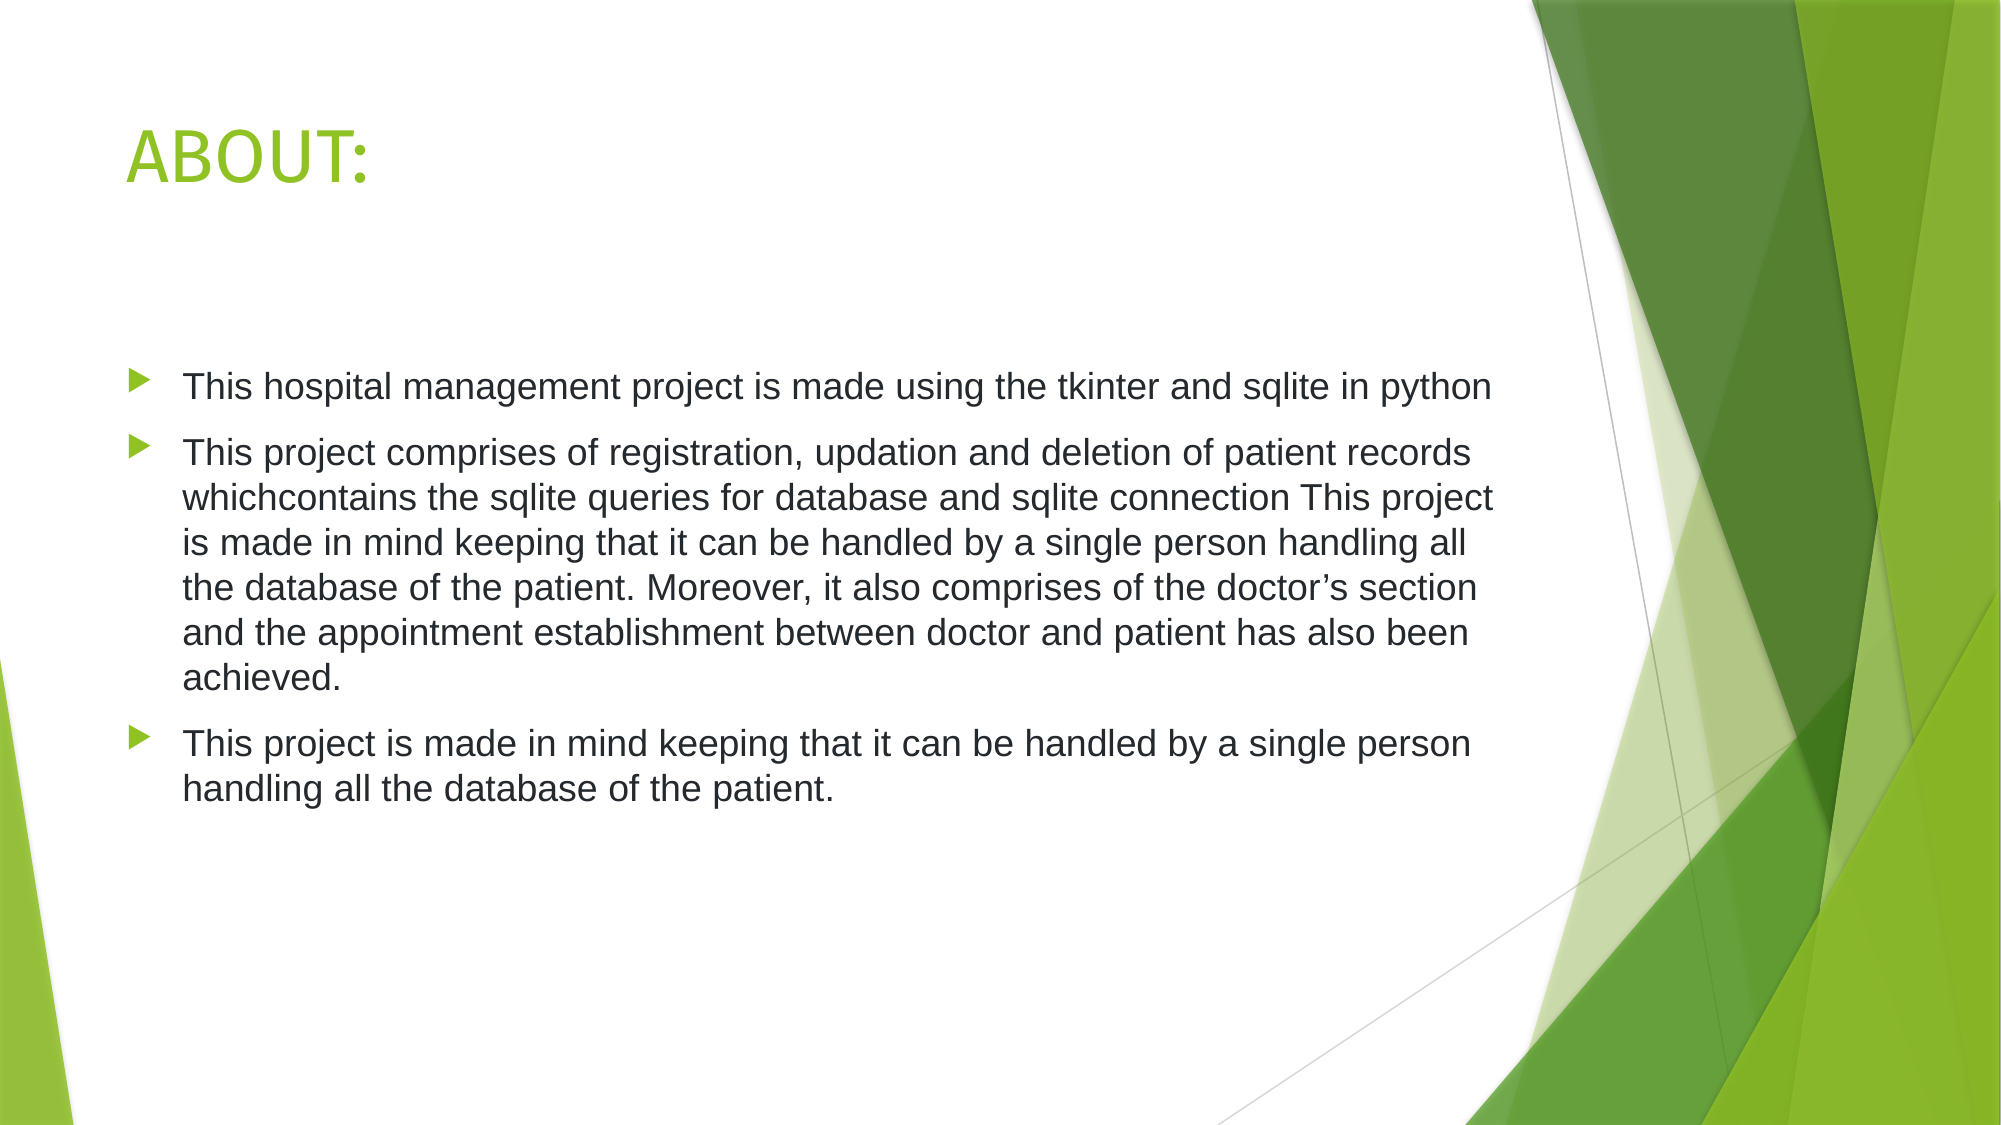

# ABOUT:
This hospital management project is made using the tkinter and sqlite in python
This project comprises of registration, updation and deletion of patient records whichcontains the sqlite queries for database and sqlite connection This project is made in mind keeping that it can be handled by a single person handling all the database of the patient. Moreover, it also comprises of the doctor’s section and the appointment establishment between doctor and patient has also been achieved.
This project is made in mind keeping that it can be handled by a single person handling all the database of the patient.